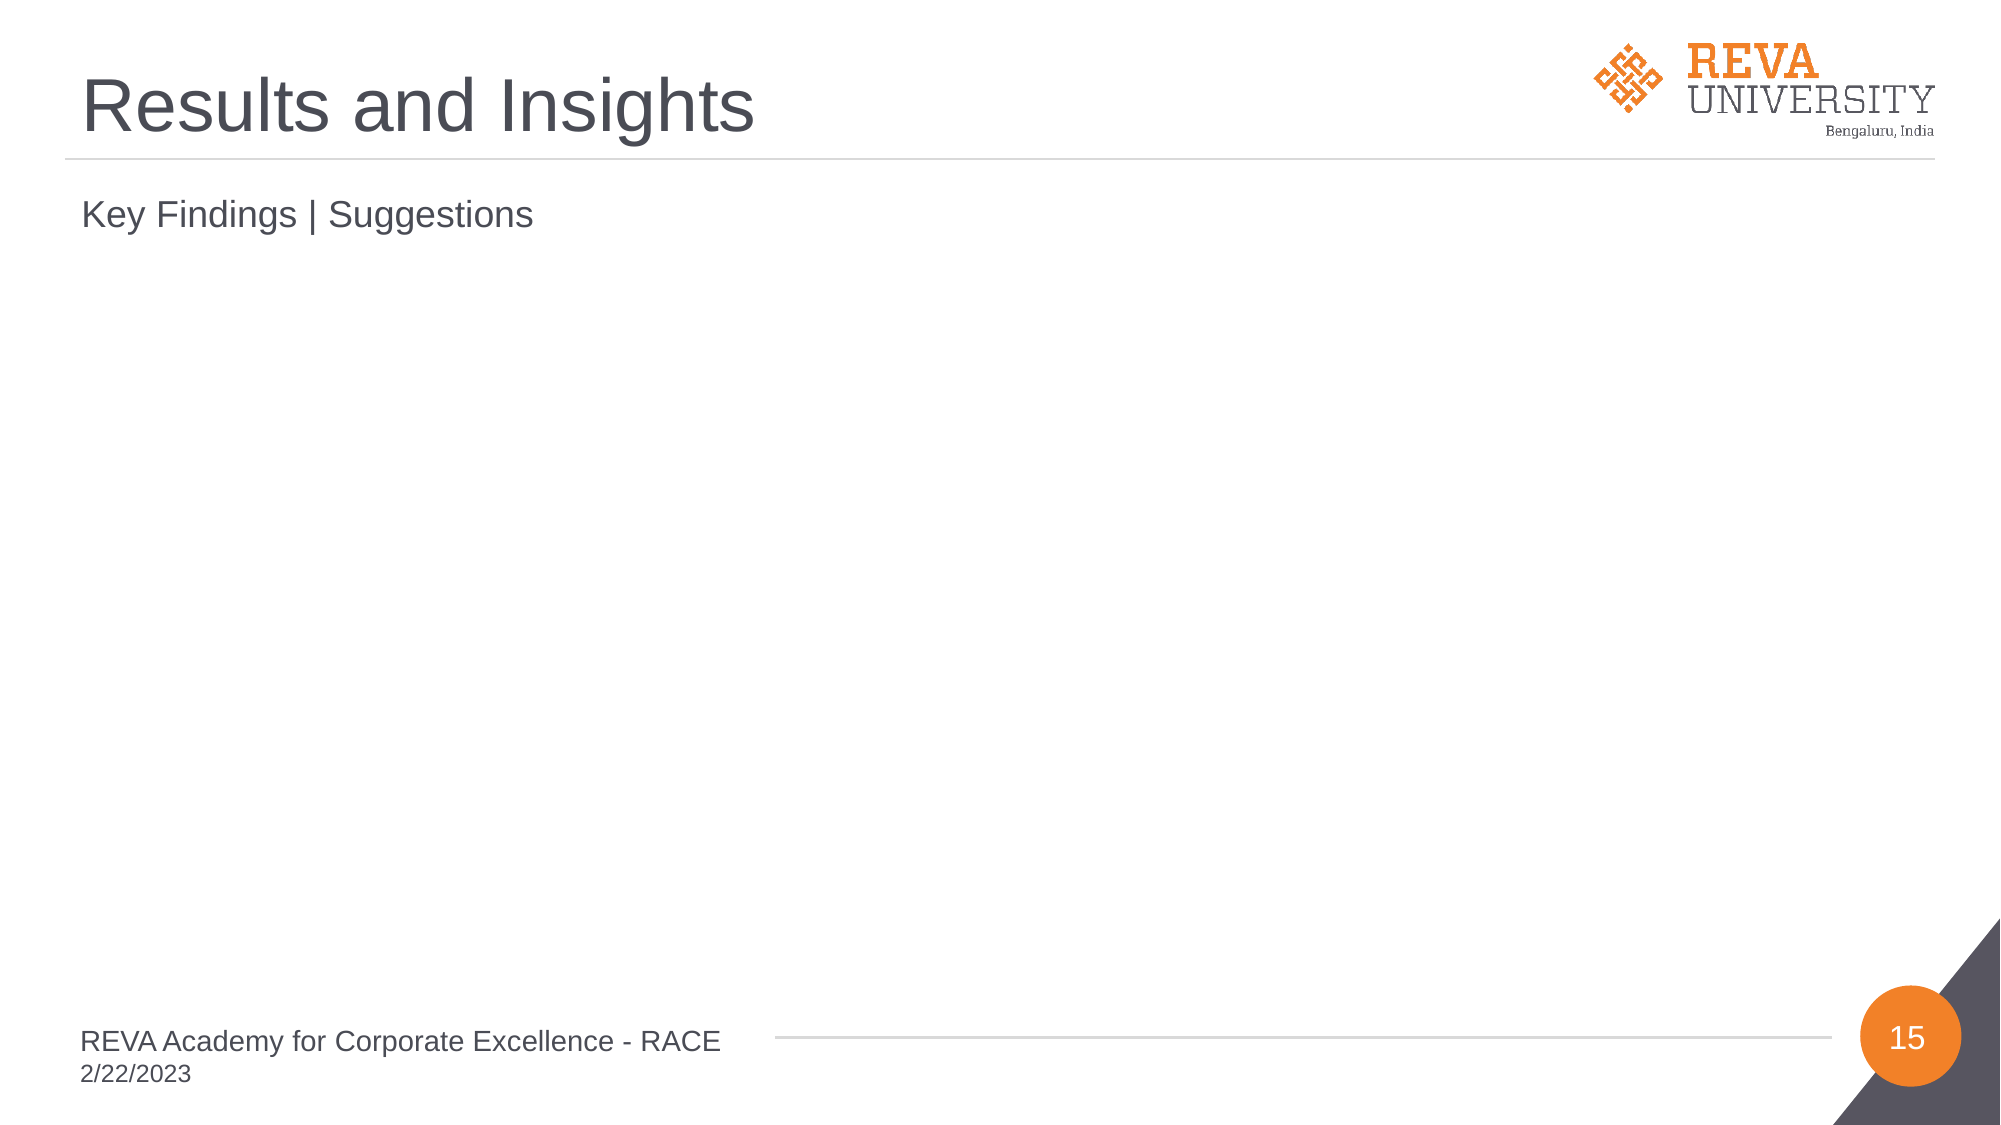

# Results and Insights
Key Findings | Suggestions
15
REVA Academy for Corporate Excellence - RACE
2/22/2023